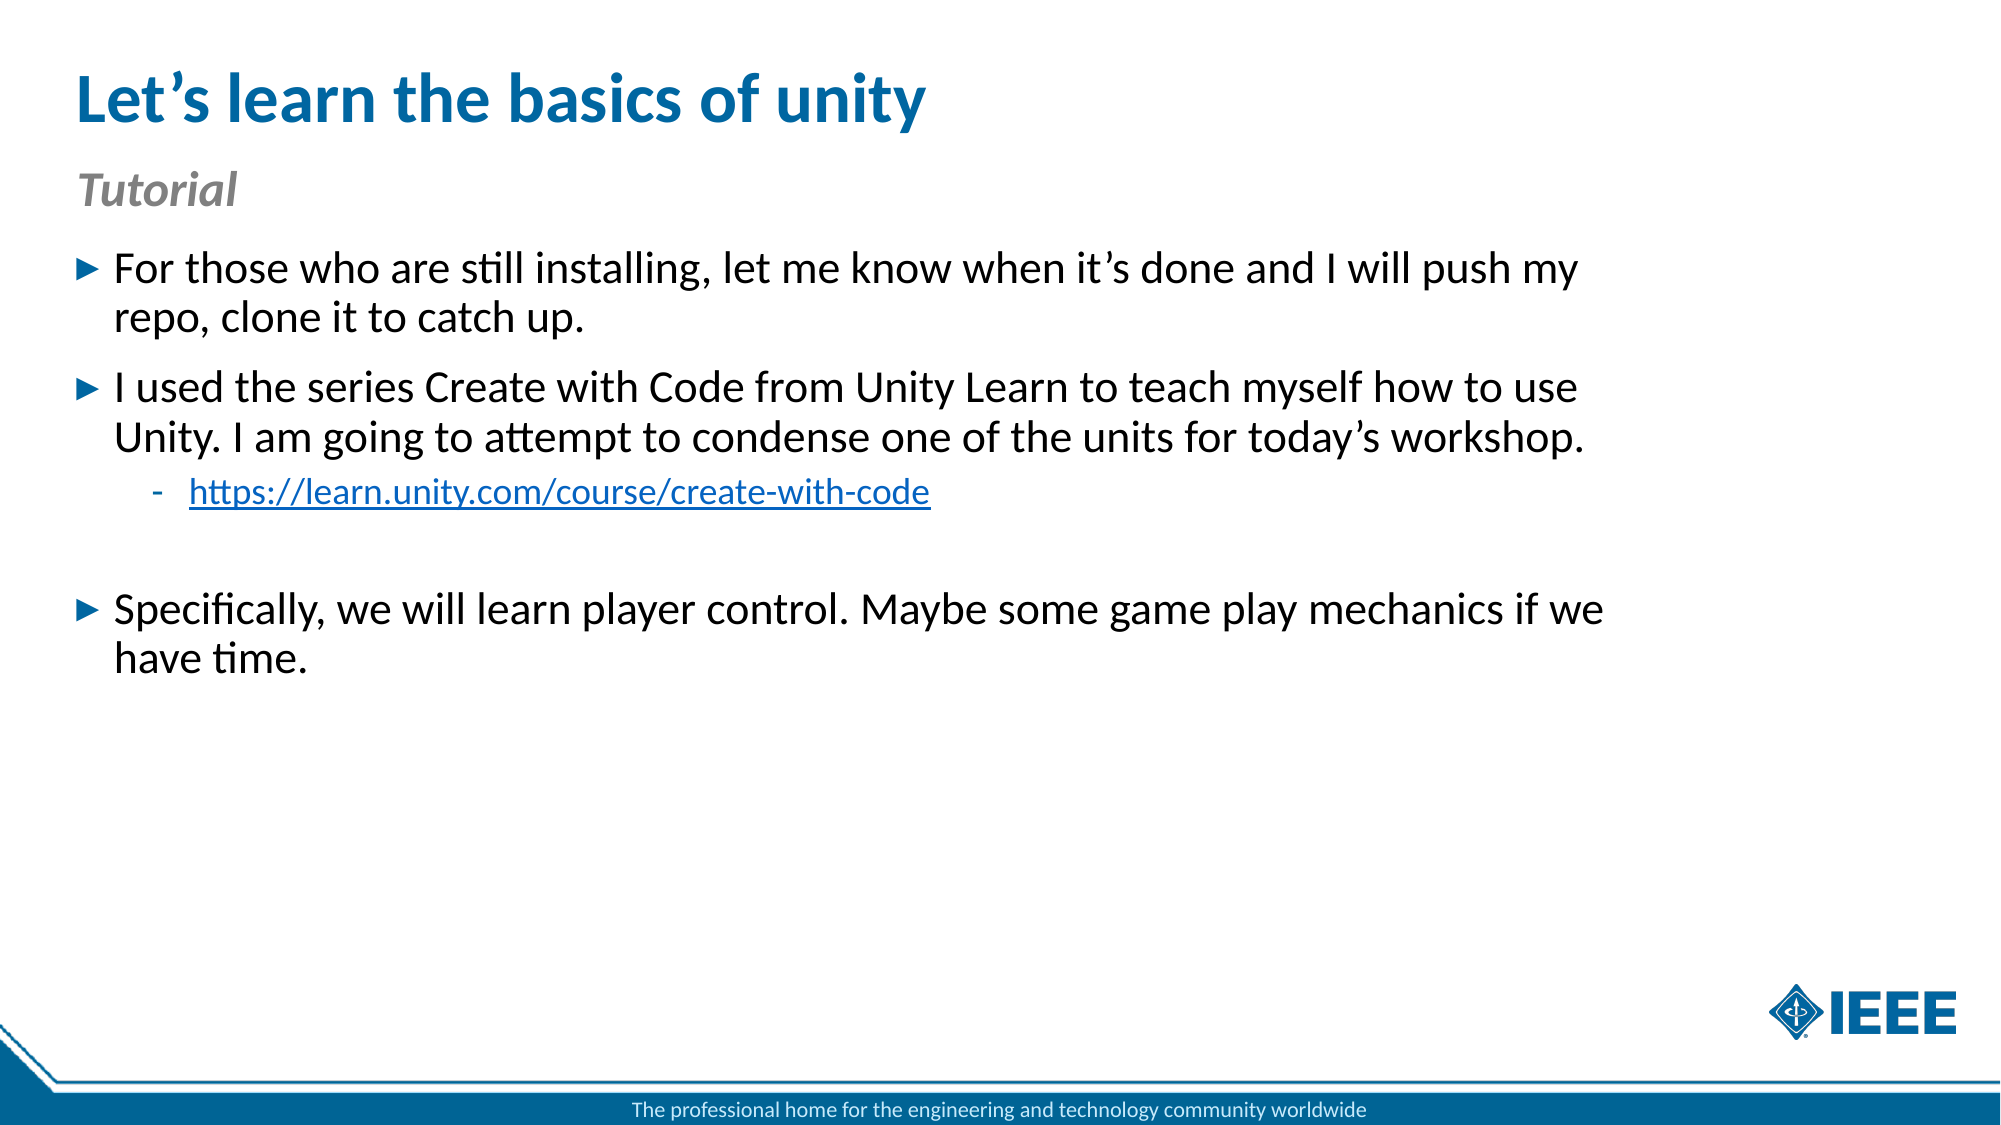

# Let’s learn the basics of unity
Tutorial
For those who are still installing, let me know when it’s done and I will push my repo, clone it to catch up.
I used the series Create with Code from Unity Learn to teach myself how to use Unity. I am going to attempt to condense one of the units for today’s workshop.
https://learn.unity.com/course/create-with-code

Specifically, we will learn player control. Maybe some game play mechanics if we have time.